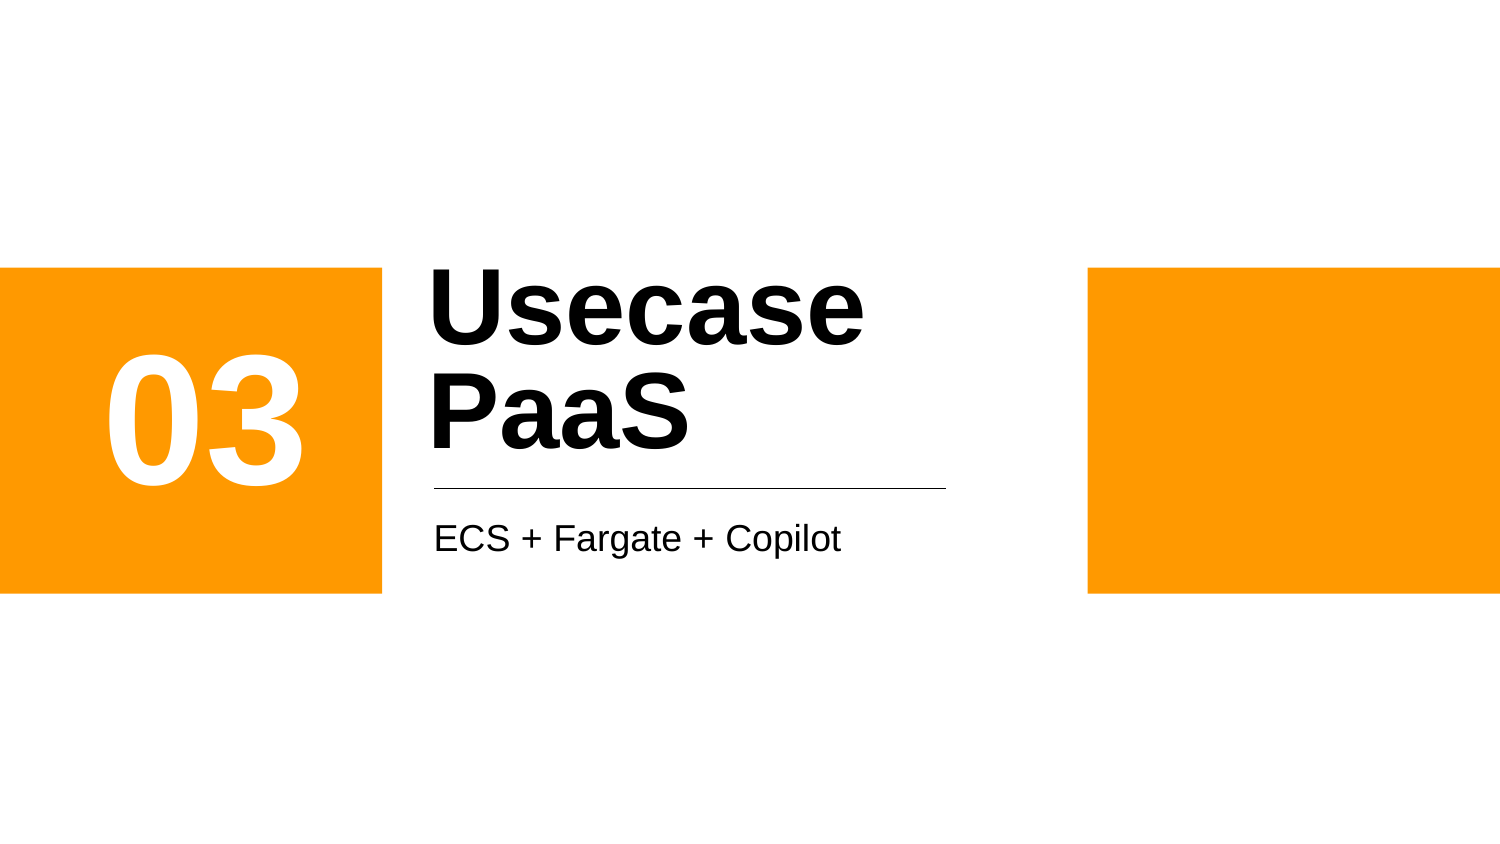

# Usecase PaaS
03
ECS + Fargate + Copilot